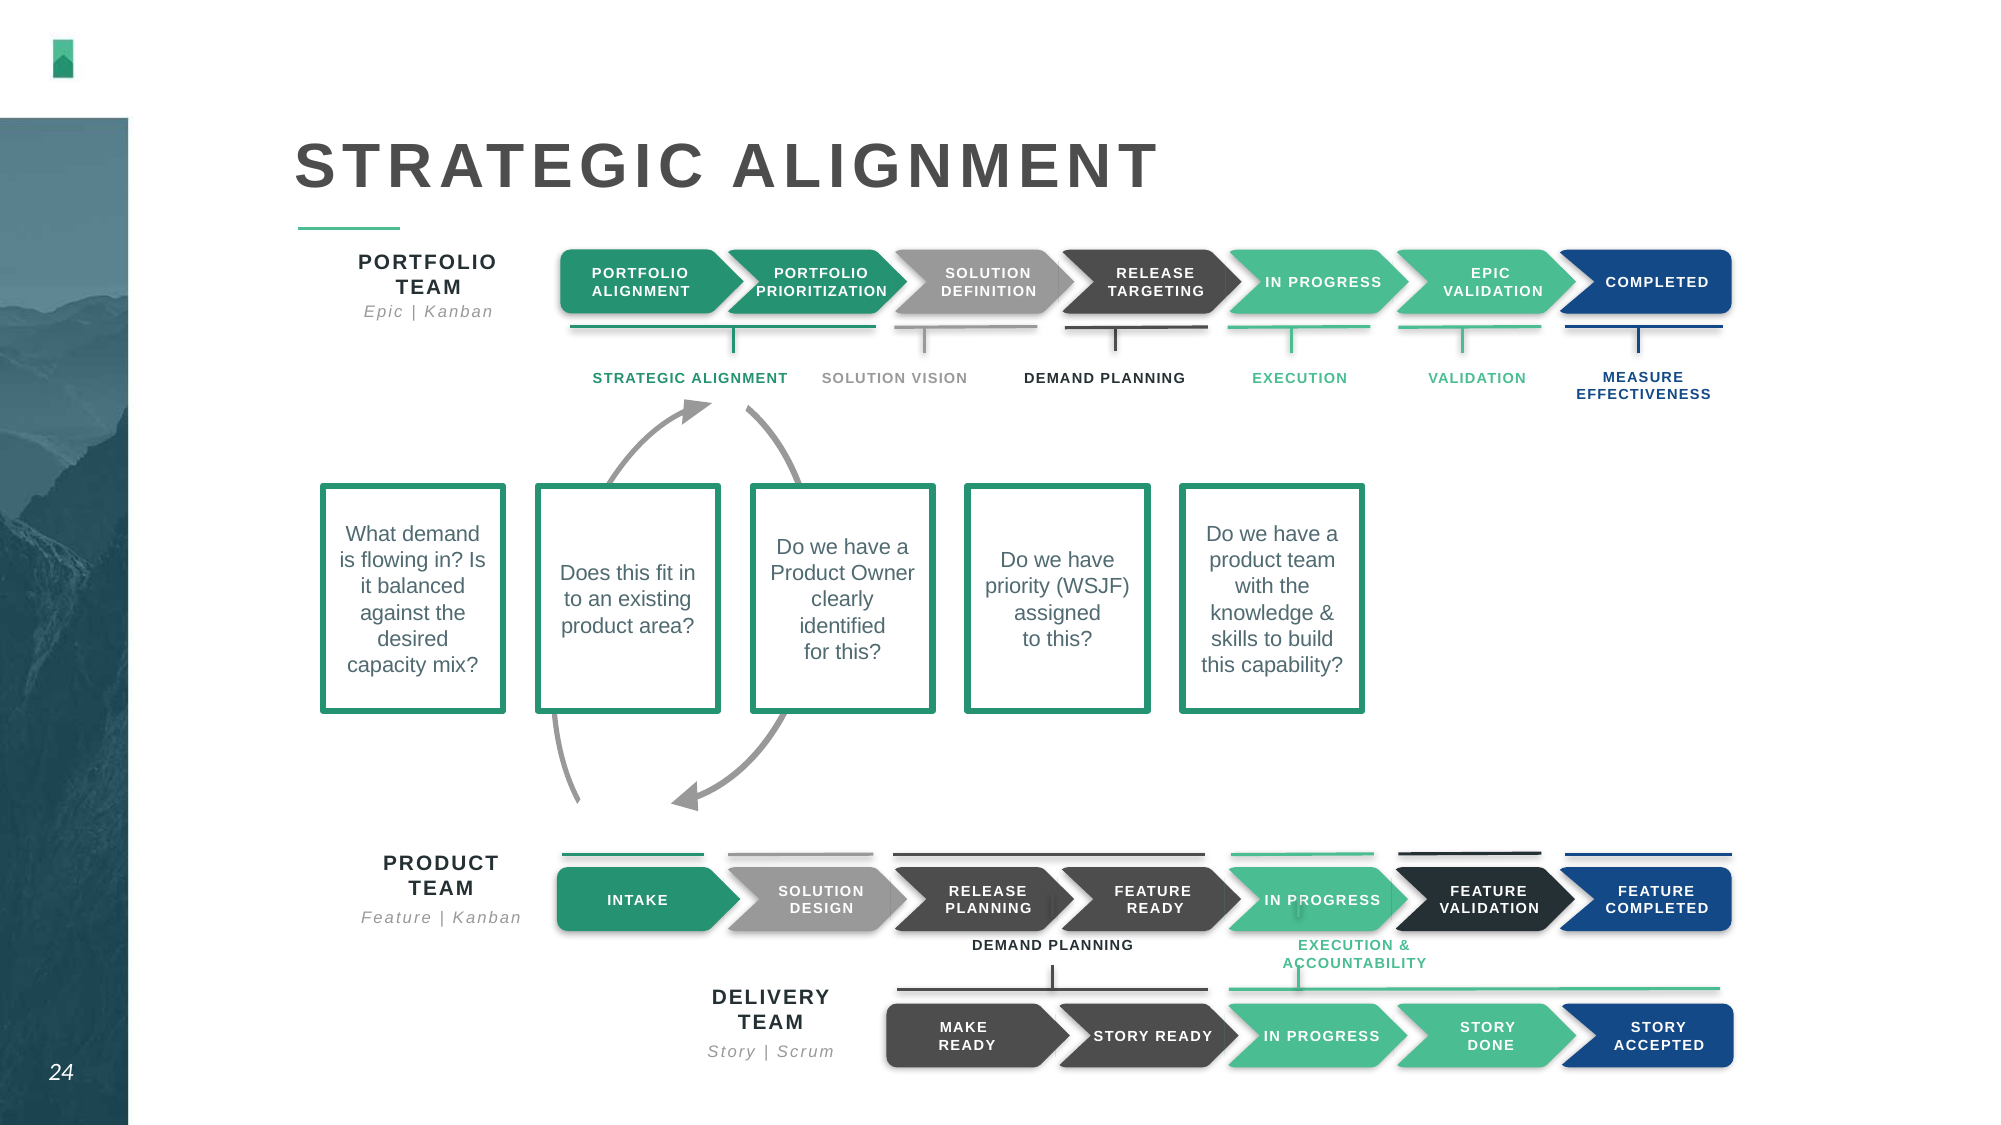

# Strategic Alignment
PORTFOLIO TEAM
Portfolio alignment
Portfolio Prioritization
Solution Definition
Release Targeting
In progress
Epic
 validation
Completed
Epic | Kanban
MEASURE EFFECTIVENESS
Strategic Alignment
Solution Vision
Demand Planning
Execution
validation

What demand is flowing in? Is it balanced against the desired capacity mix?
Does this fit in to an existing product area?
Do we have a Product Owner clearly identified for this?
Do we have priority (WSJF) assigned to this?
Do we have a product team with the knowledge & skills to build this capability?
Product
Team
Intake
Solution Design
Release Planning
Feature
Ready
In progress
Feature validation
Feature Completed
Feature | Kanban
Demand Planning
Execution & Accountability
Delivery
TEAM
Make
Ready
Story Ready
In progress
Story
Done
Story
Accepted
Story | Scrum
24